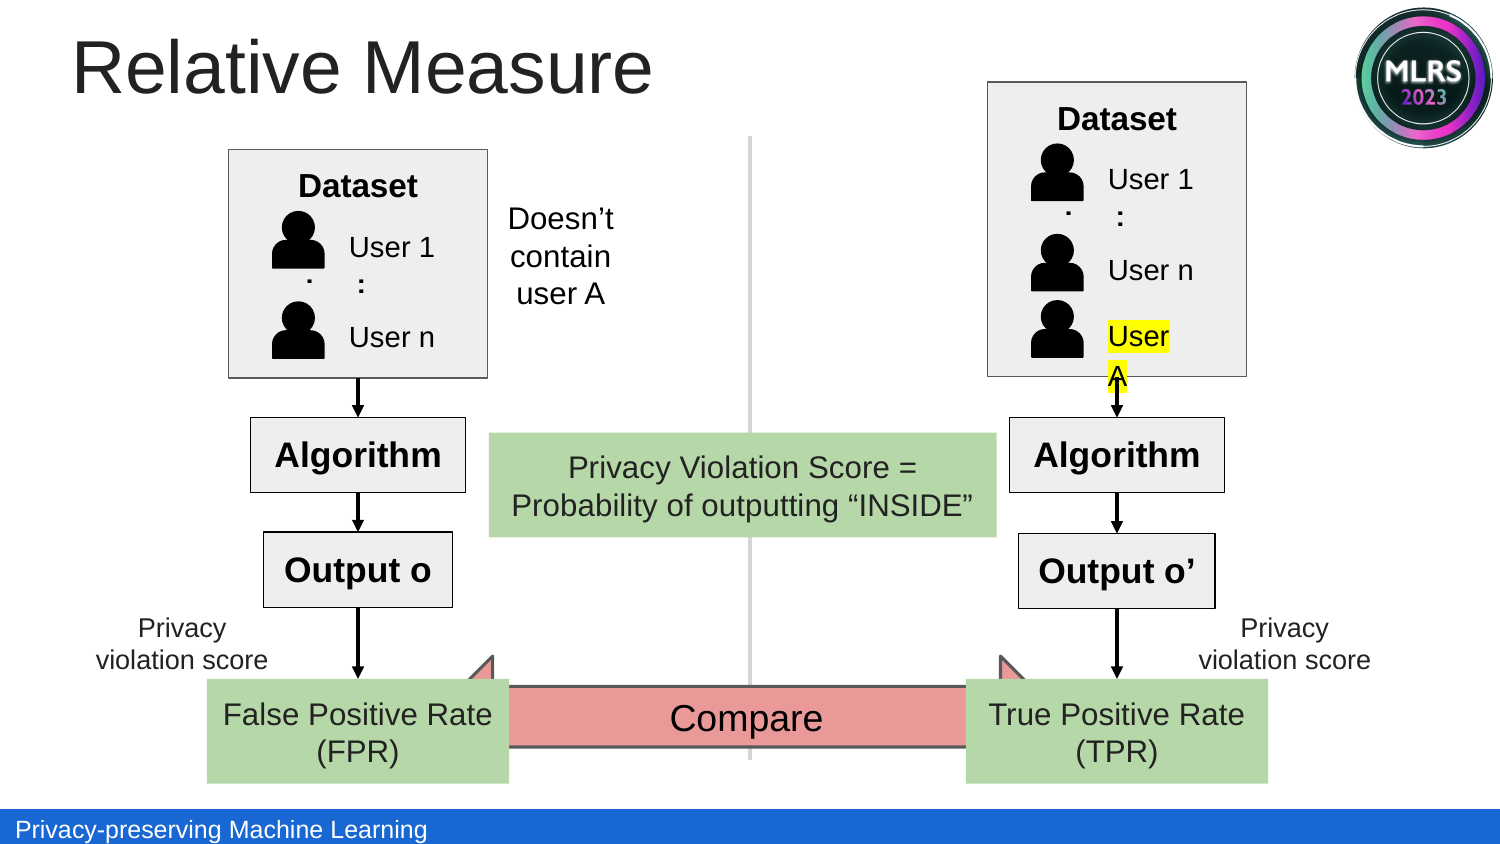

Relative Measure
Dataset
User 1

...
User n

User A

Dataset
User 1

...
User n

Doesn’t contain user A
Algorithm
Algorithm
Privacy Violation Score = Probability of outputting “INSIDE”
Output o
Output o’
Privacy violation score
Privacy violation score
Compare
sout
sin
False Positive Rate (FPR)
True Positive Rate (TPR)